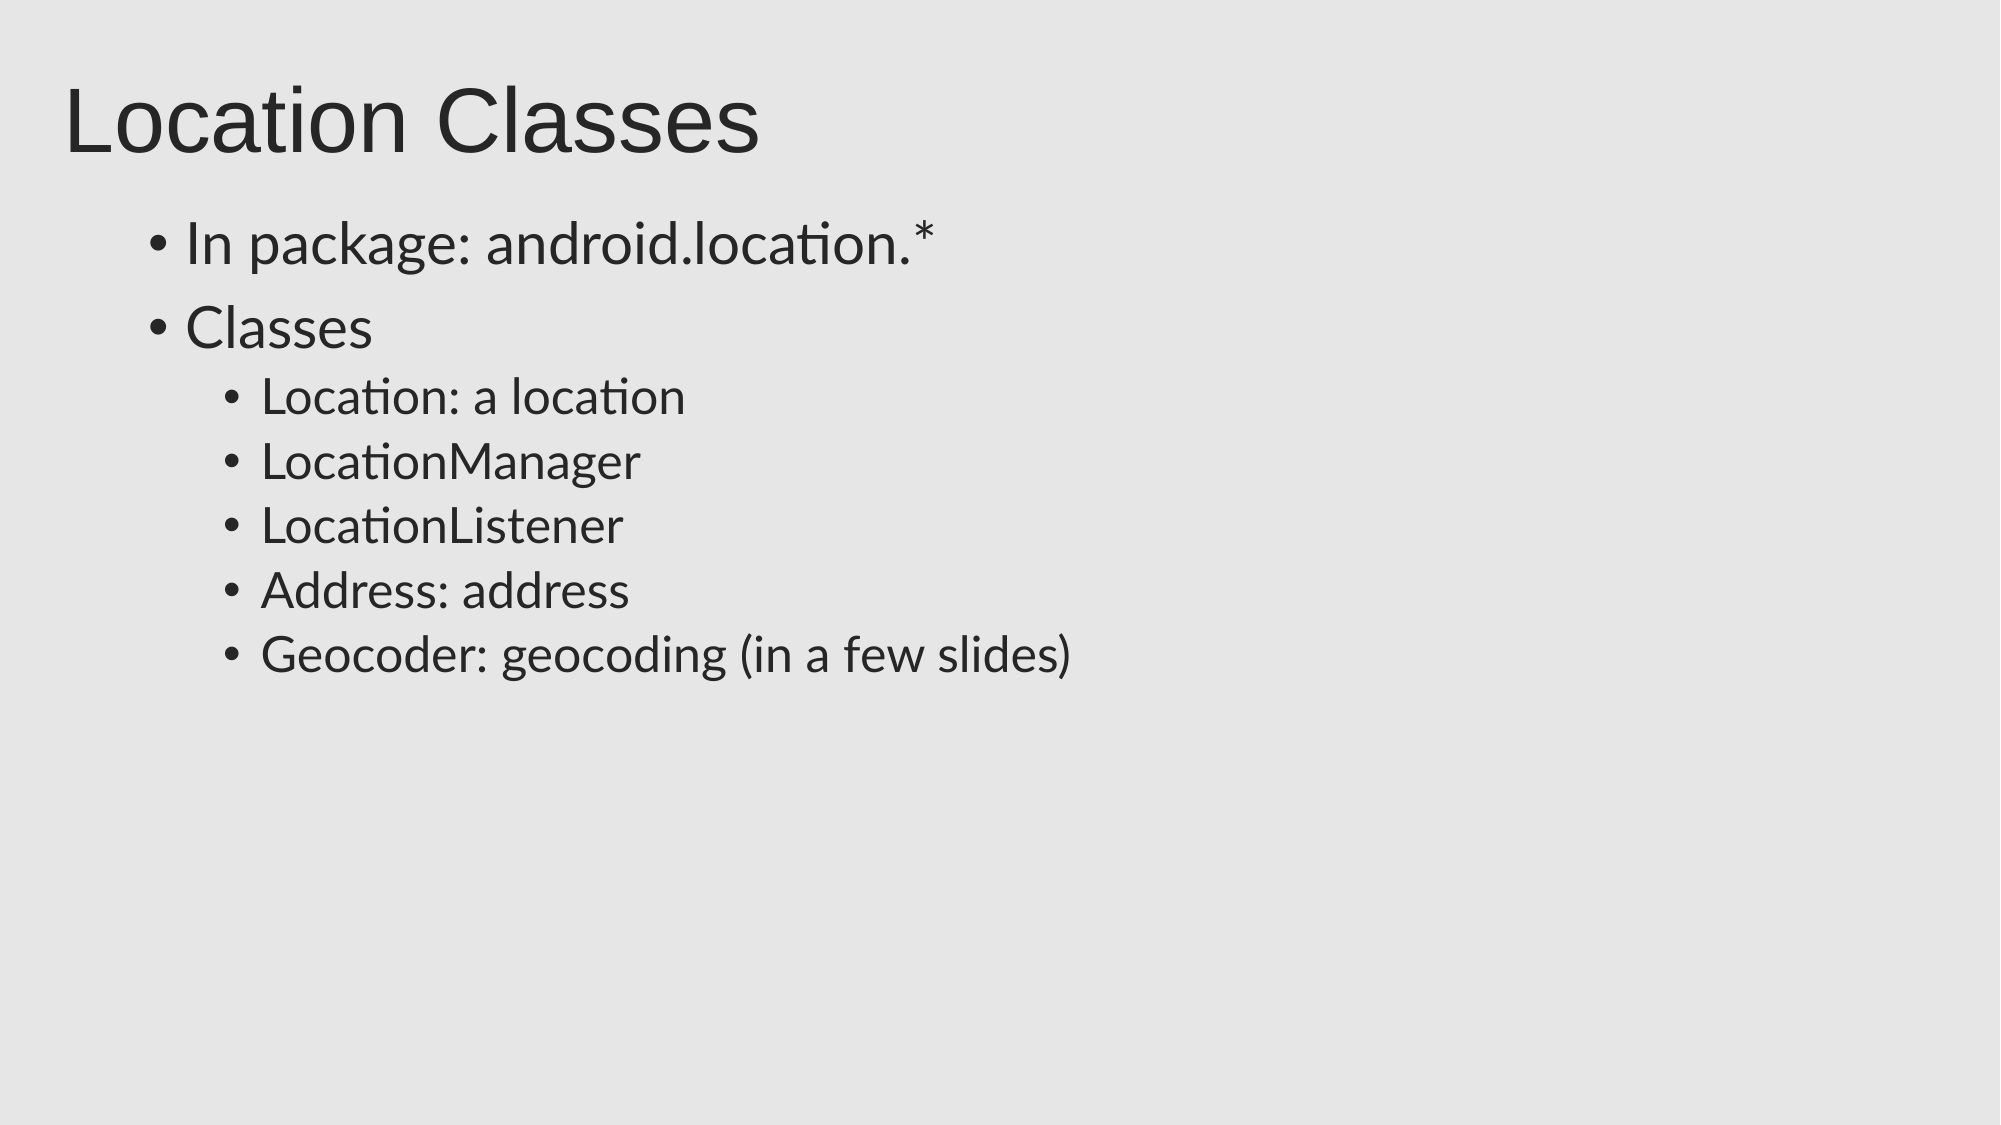

# Location Classes
In package: android.location.*
Classes
Location: a location
LocationManager
LocationListener
Address: address
Geocoder: geocoding (in a few slides)